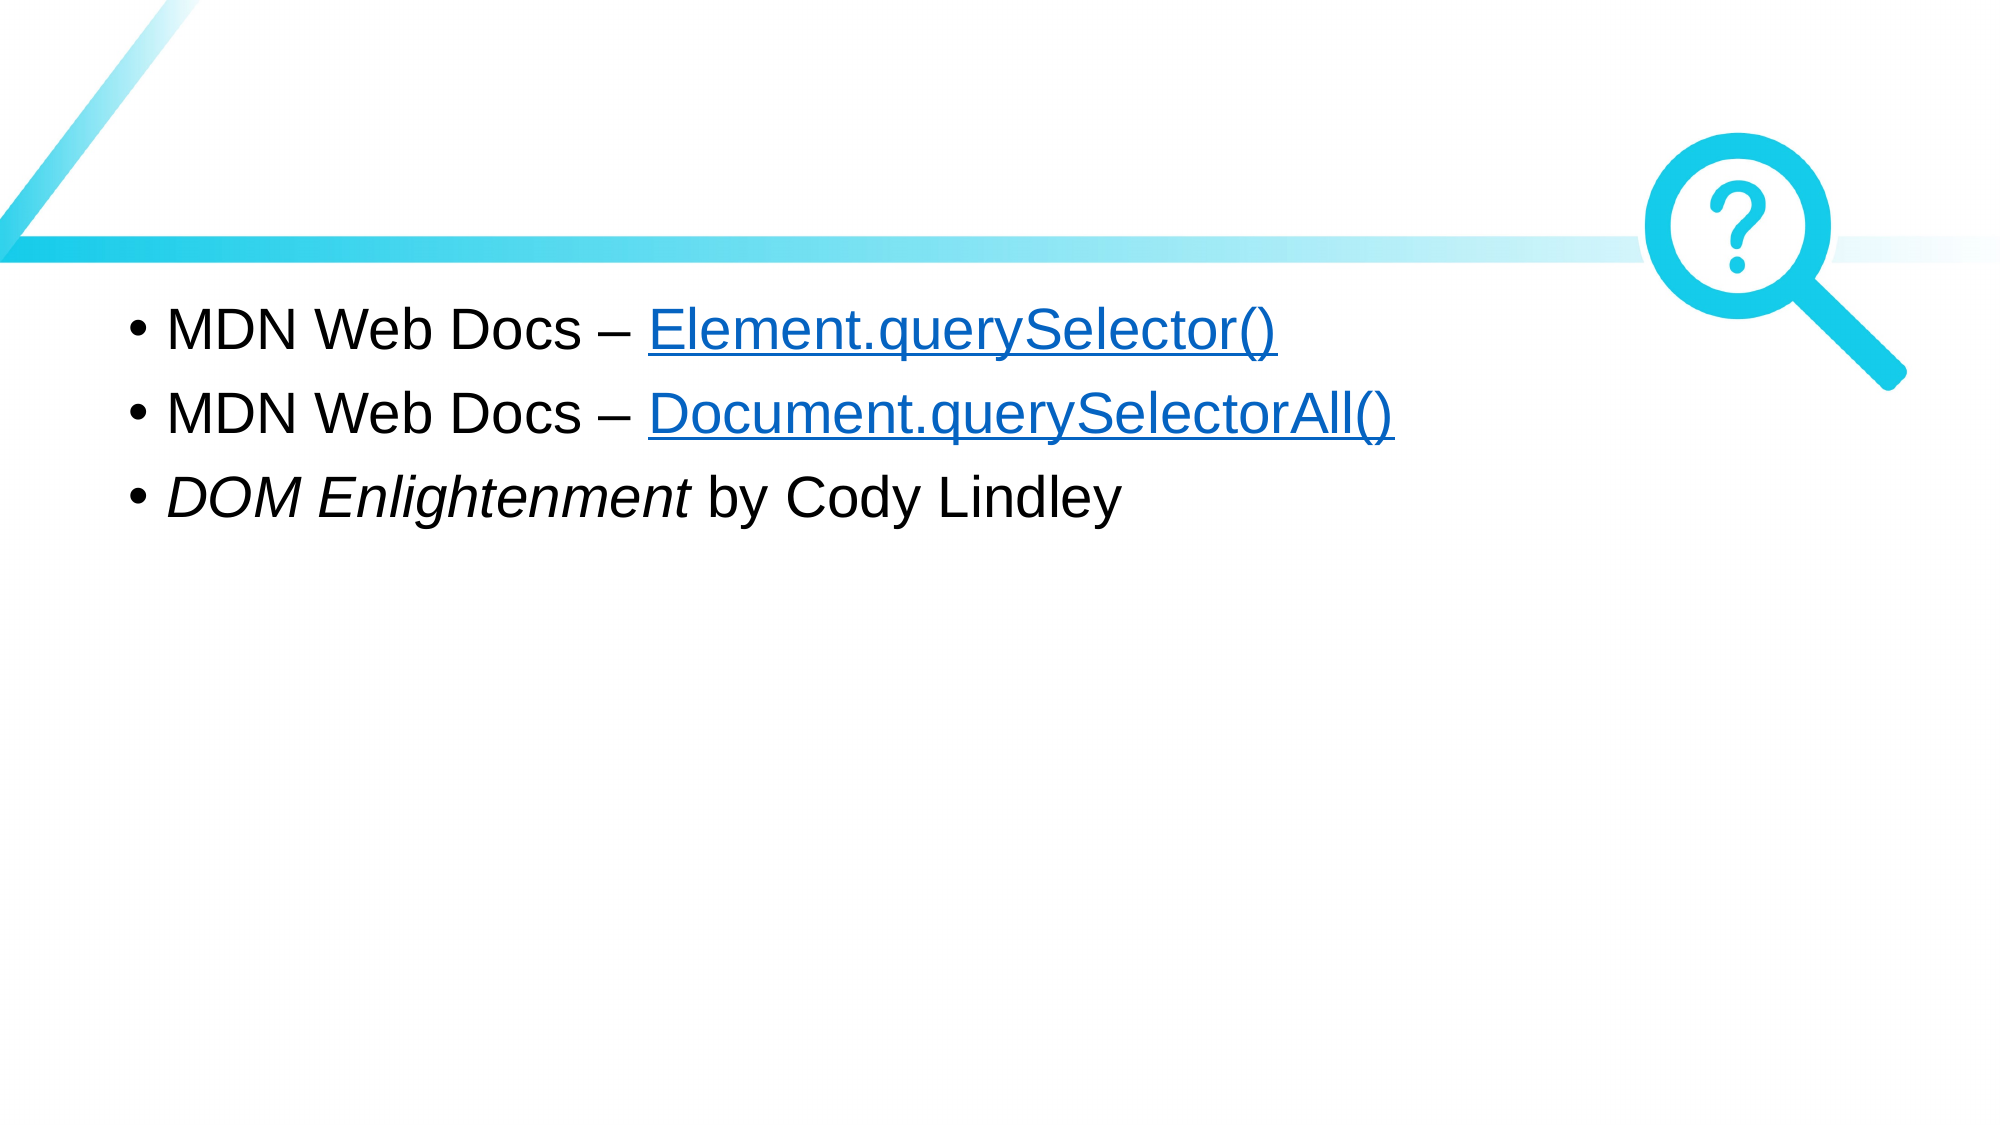

#
MDN Web Docs – Element.querySelector()
MDN Web Docs – Document.querySelectorAll()
DOM Enlightenment by Cody Lindley